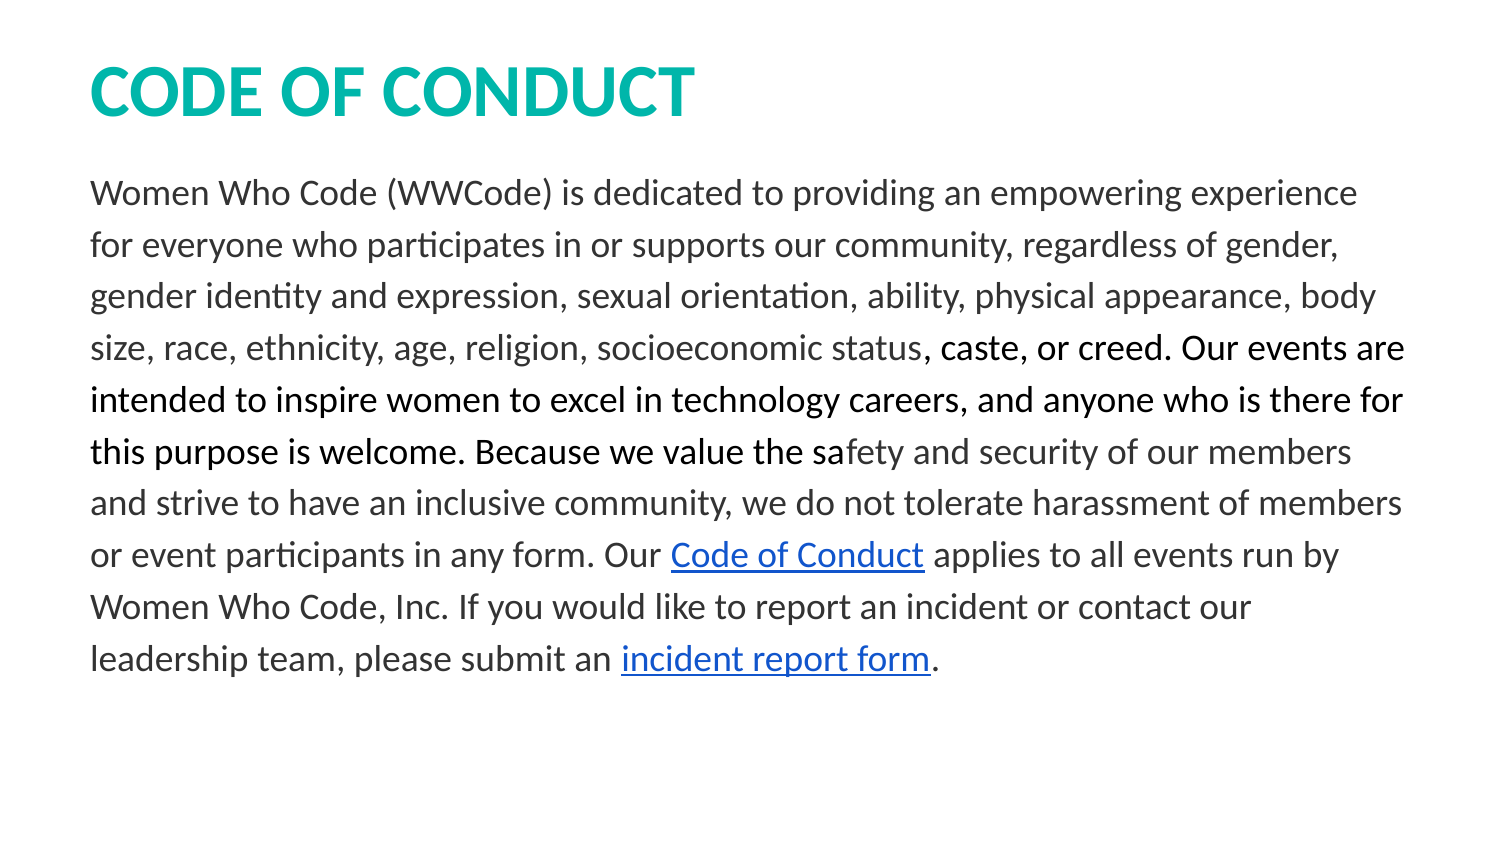

# CODE OF CONDUCT
Women Who Code (WWCode) is dedicated to providing an empowering experience for everyone who participates in or supports our community, regardless of gender, gender identity and expression, sexual orientation, ability, physical appearance, body size, race, ethnicity, age, religion, socioeconomic status, caste, or creed. Our events are intended to inspire women to excel in technology careers, and anyone who is there for this purpose is welcome. Because we value the safety and security of our members and strive to have an inclusive community, we do not tolerate harassment of members or event participants in any form. Our Code of Conduct applies to all events run by Women Who Code, Inc. If you would like to report an incident or contact our leadership team, please submit an incident report form.